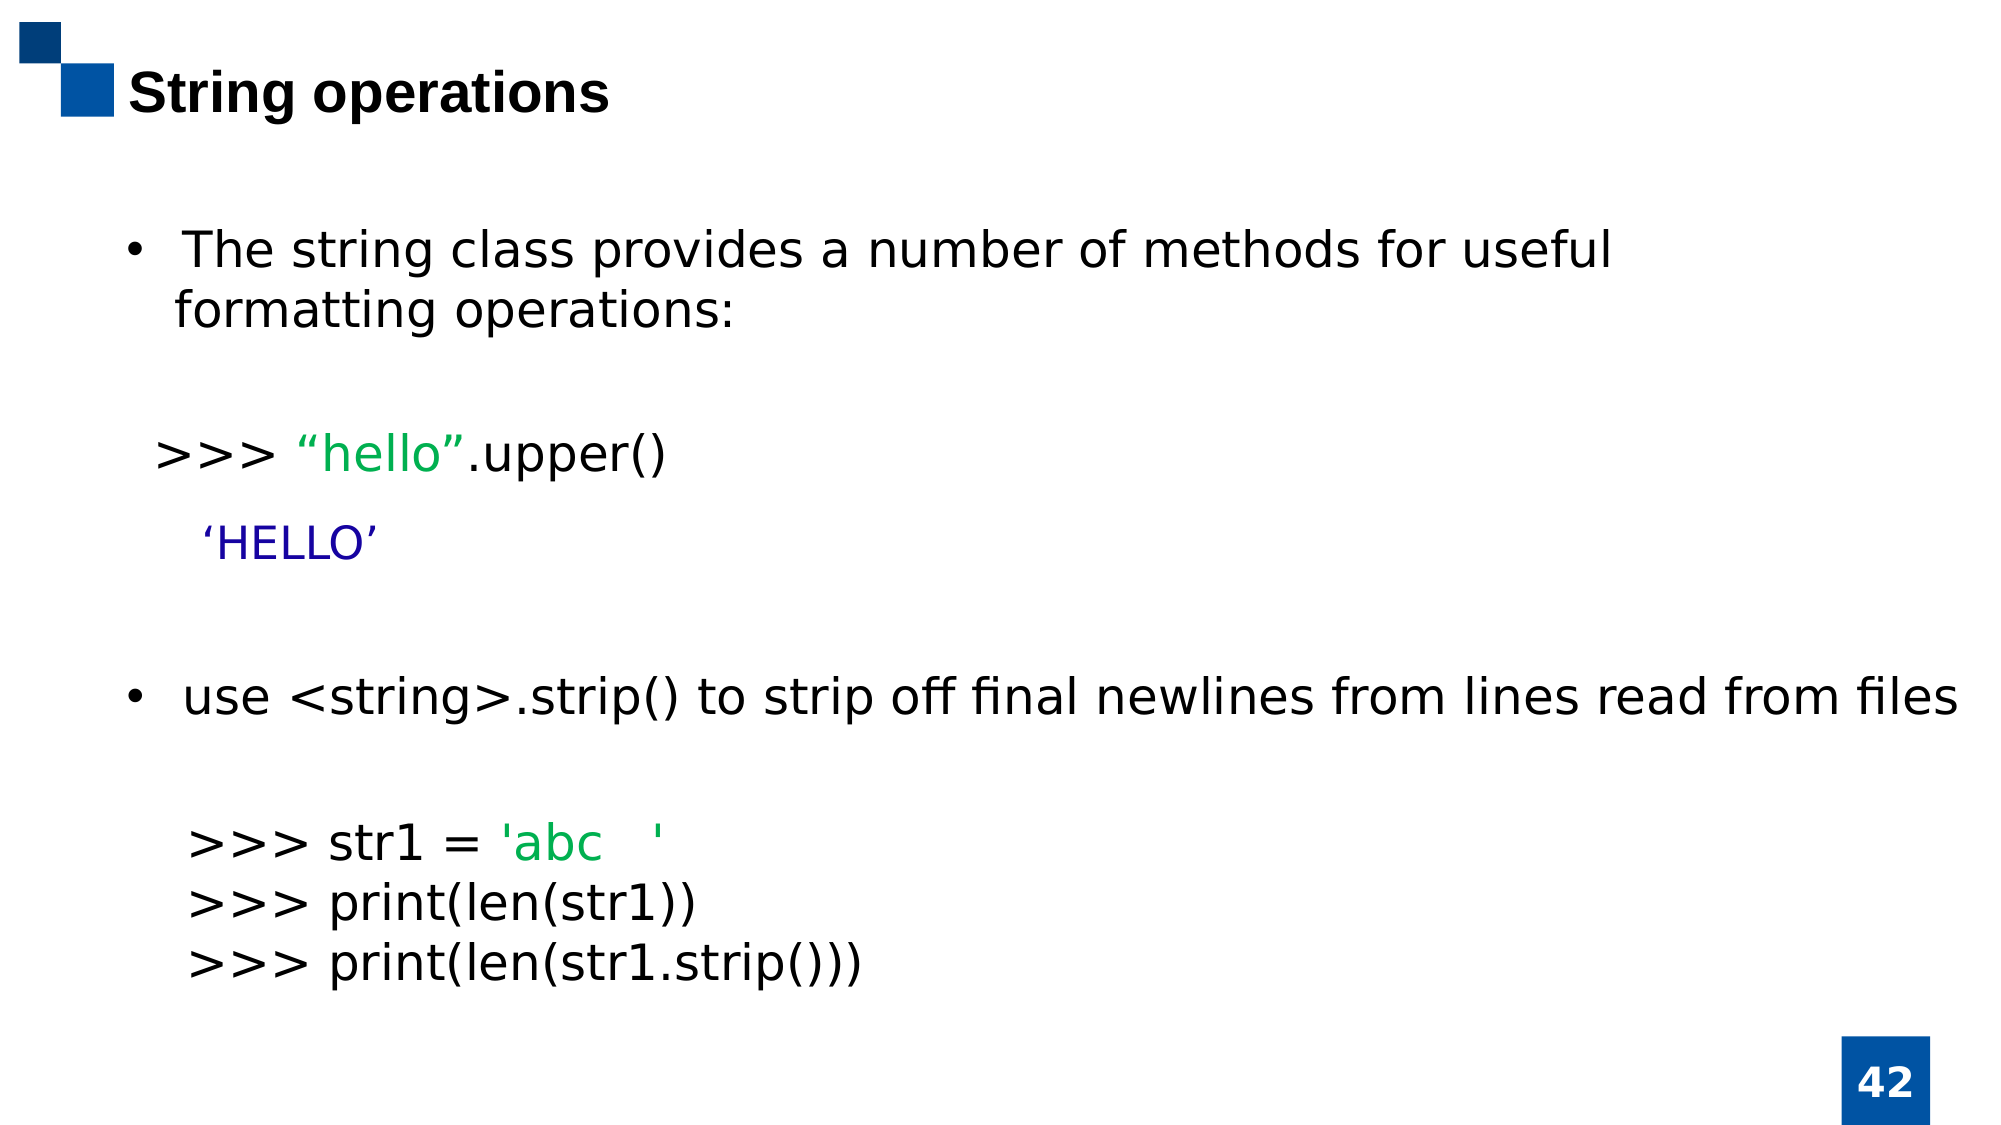

String operations
The string class provides a number of methods for useful
   formatting operations:
>>> “hello”.upper()
‘HELLO’
use <string>.strip() to strip off final newlines from lines read from files
>>> str1 = 'abc   '
>>> print(len(str1))
>>> print(len(str1.strip()))
42